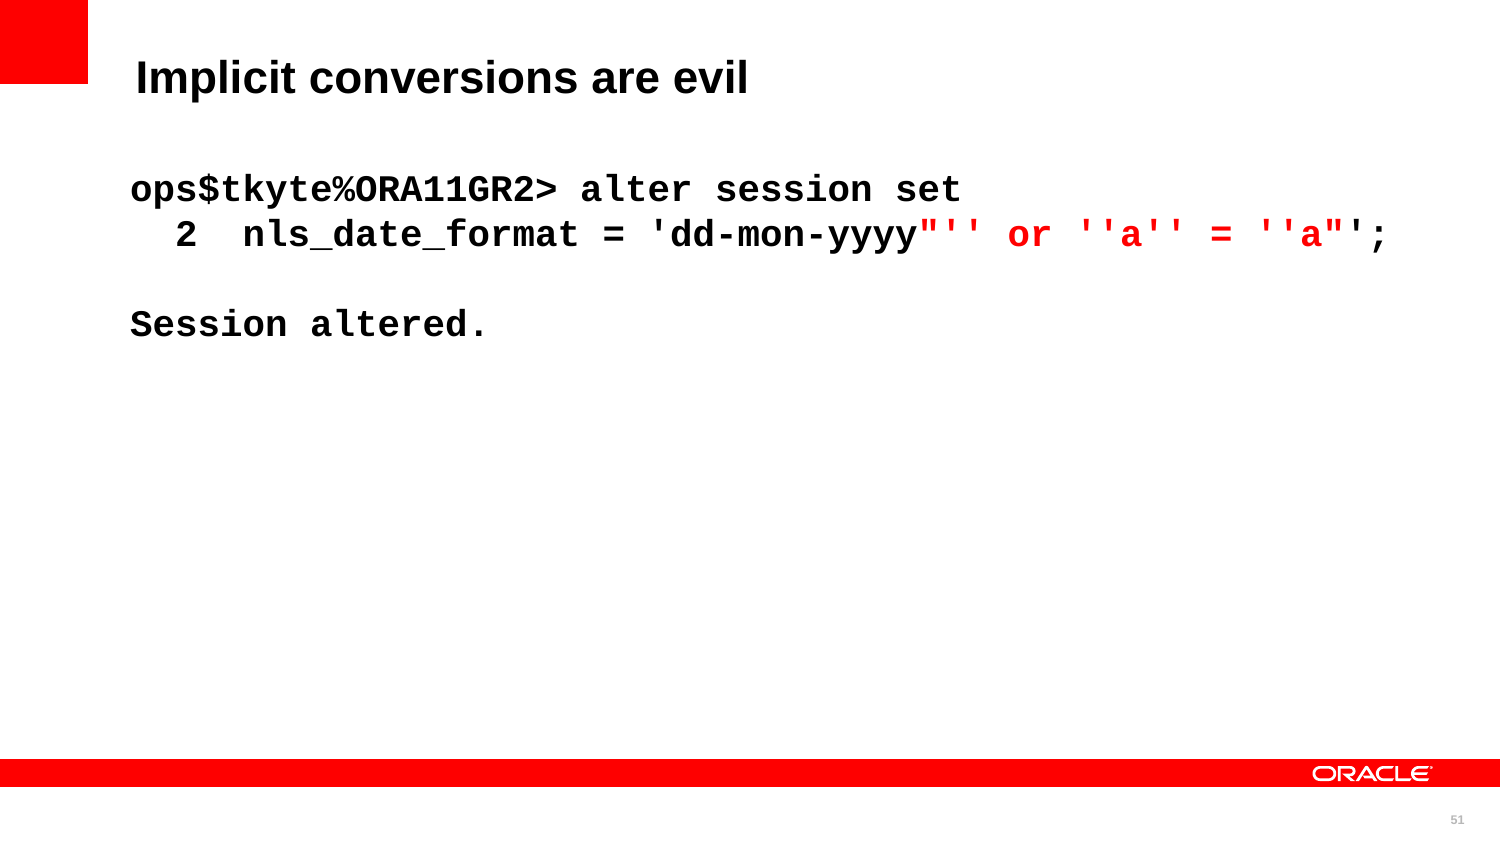

Implicit conversions are evil
ops$tkyte%ORA11GR2> alter session set
  2  nls_date_format = 'dd-mon-yyyy"'' or ''a'' = ''a"';

Session altered.